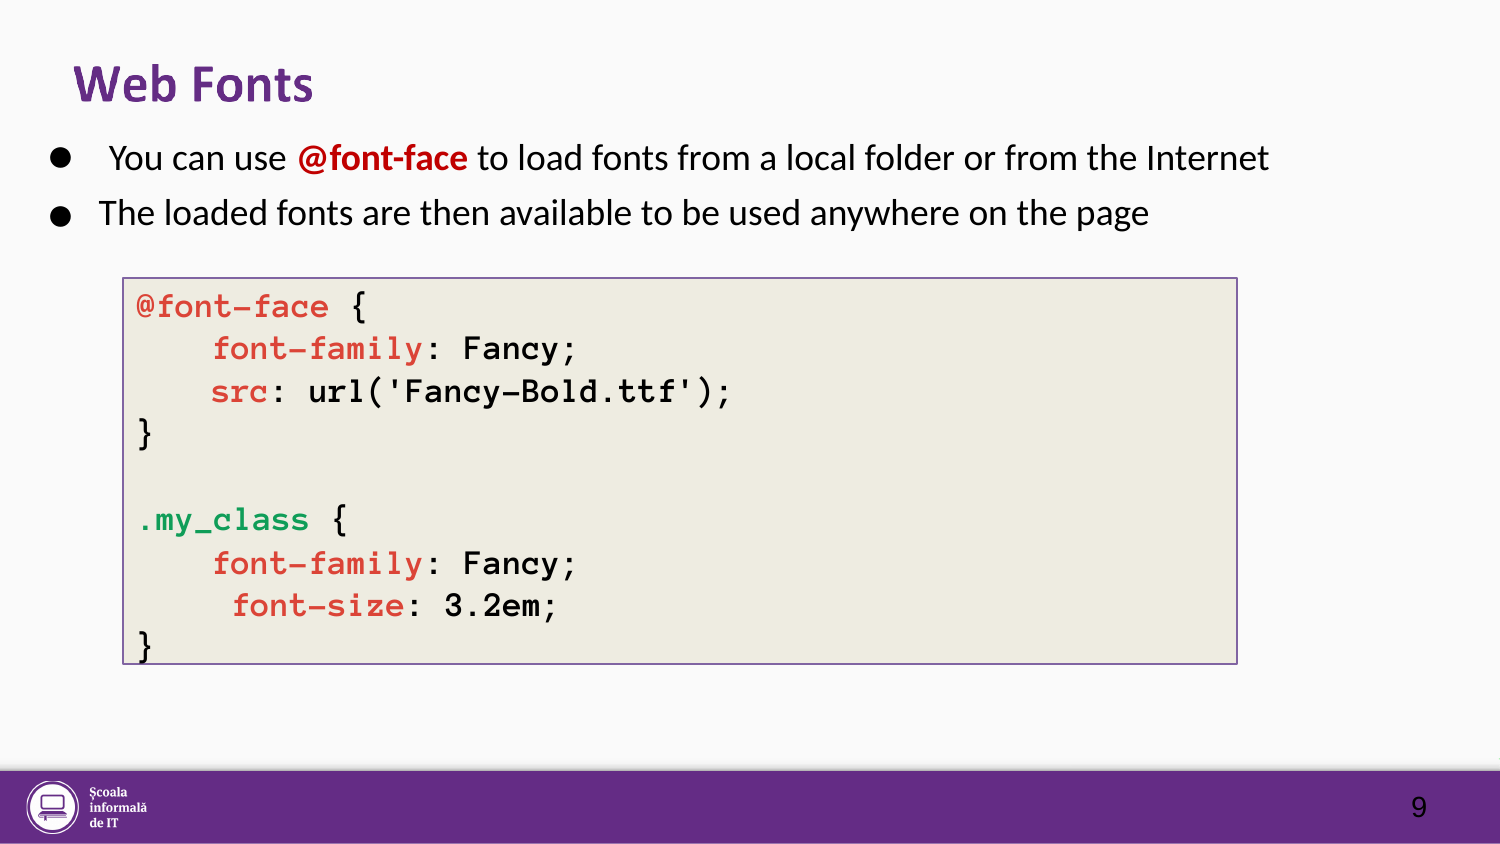

●
●

You can use @font-face to load fonts from a local folder or from the Internet
The loaded fonts are then available to be used anywhere on the page
@font-face {
font-family: Fancy;
src: url('Fancy-Bold.ttf');
}

.my_class {
font-family: Fancy;  font-size: 3.2em;
}

9